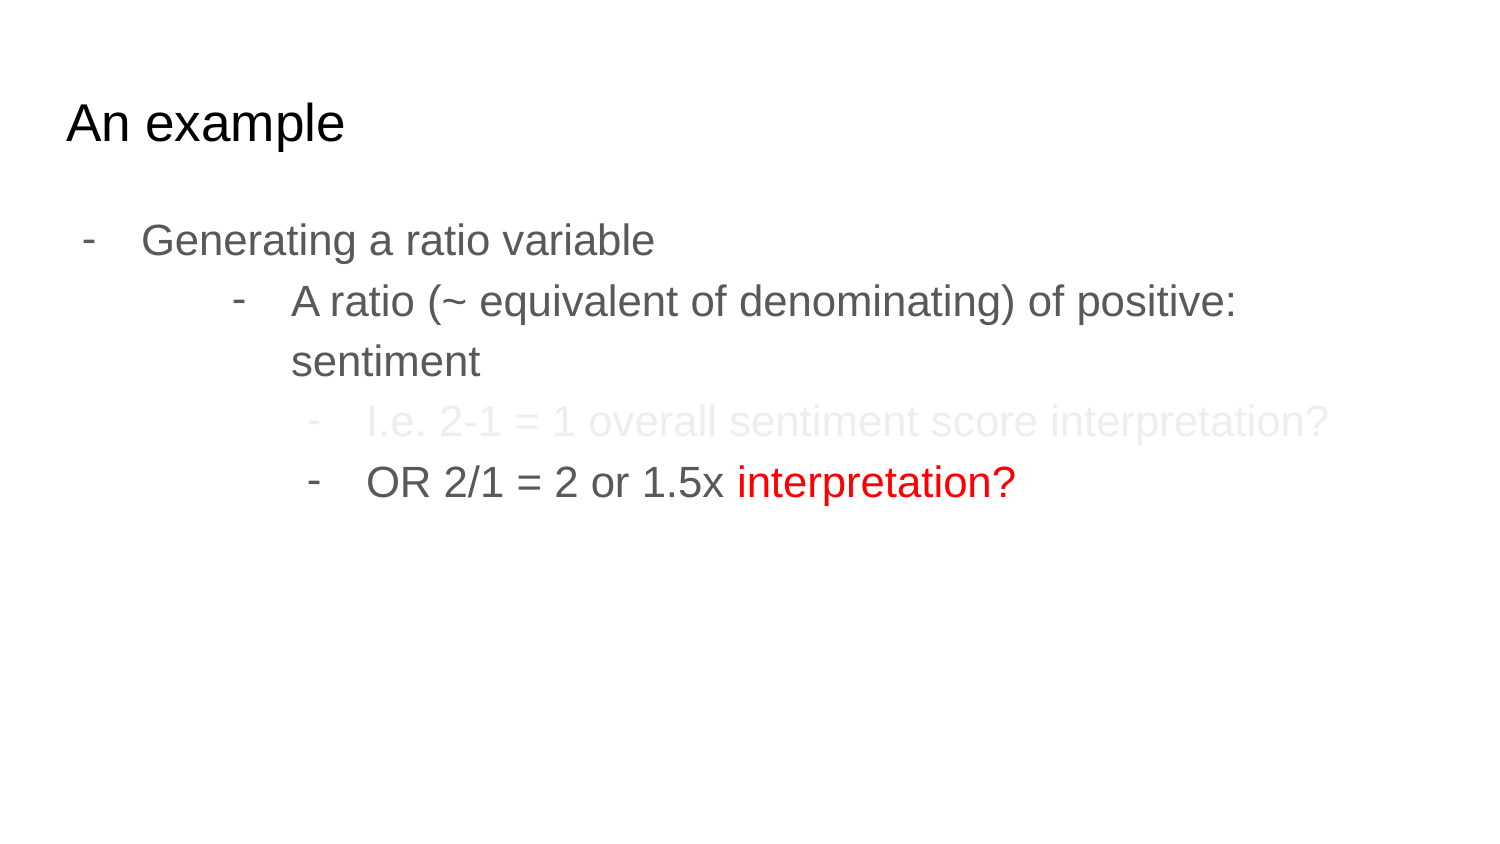

# An example
Generating a ratio variable
A ratio (~ equivalent of denominating) of positive: sentiment
I.e. 2-1 = 1 overall sentiment score interpretation?
OR 2/1 = 2 or 1.5x interpretation?